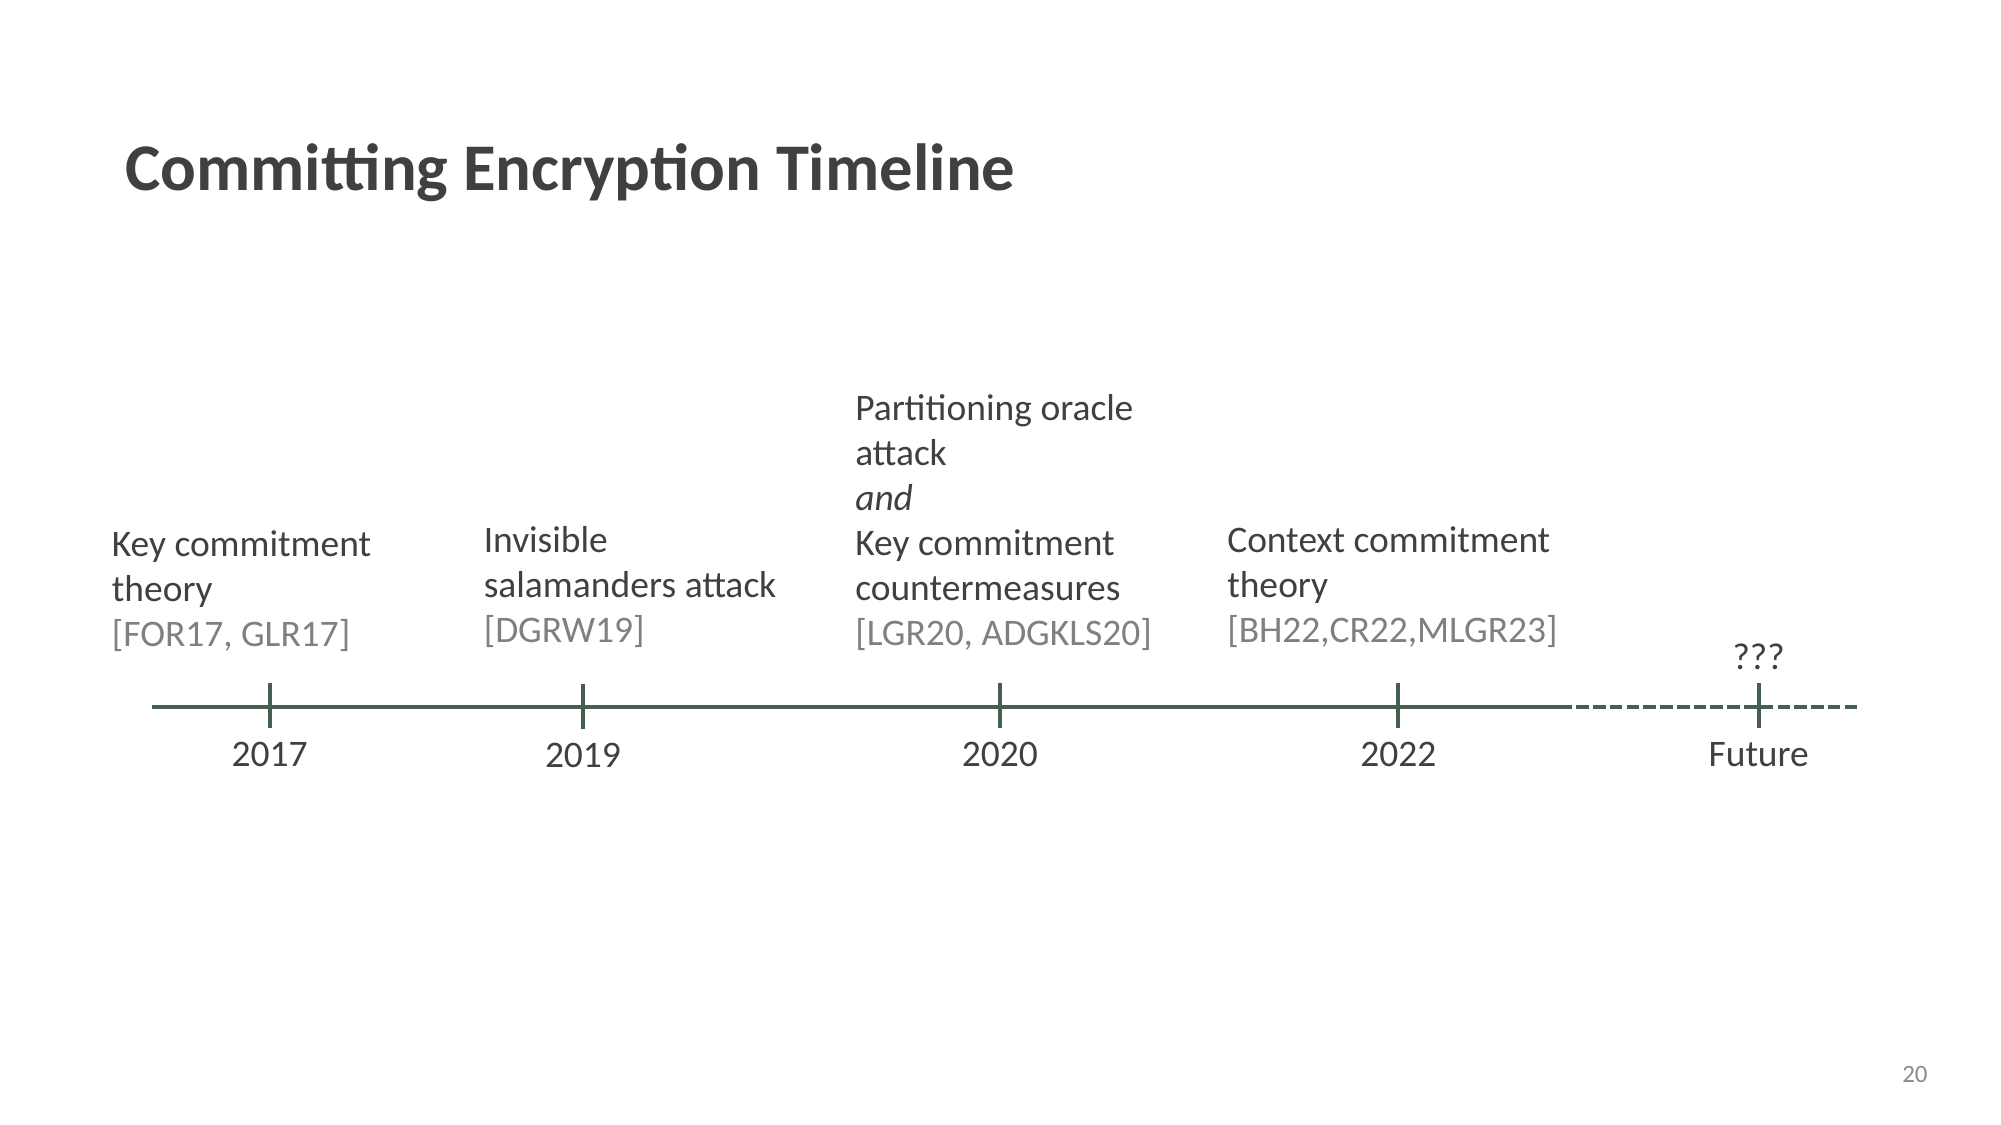

# Committing Encryption Timeline
Partitioning oracle attack
and
Key commitment countermeasures
[LGR20, ADGKLS20]
2020
Invisible salamanders attack
[DGRW19]
2019
Context commitment theory
[BH22,CR22,MLGR23]
2022
Key commitment theory
[FOR17, GLR17]
2017
???
Future
20